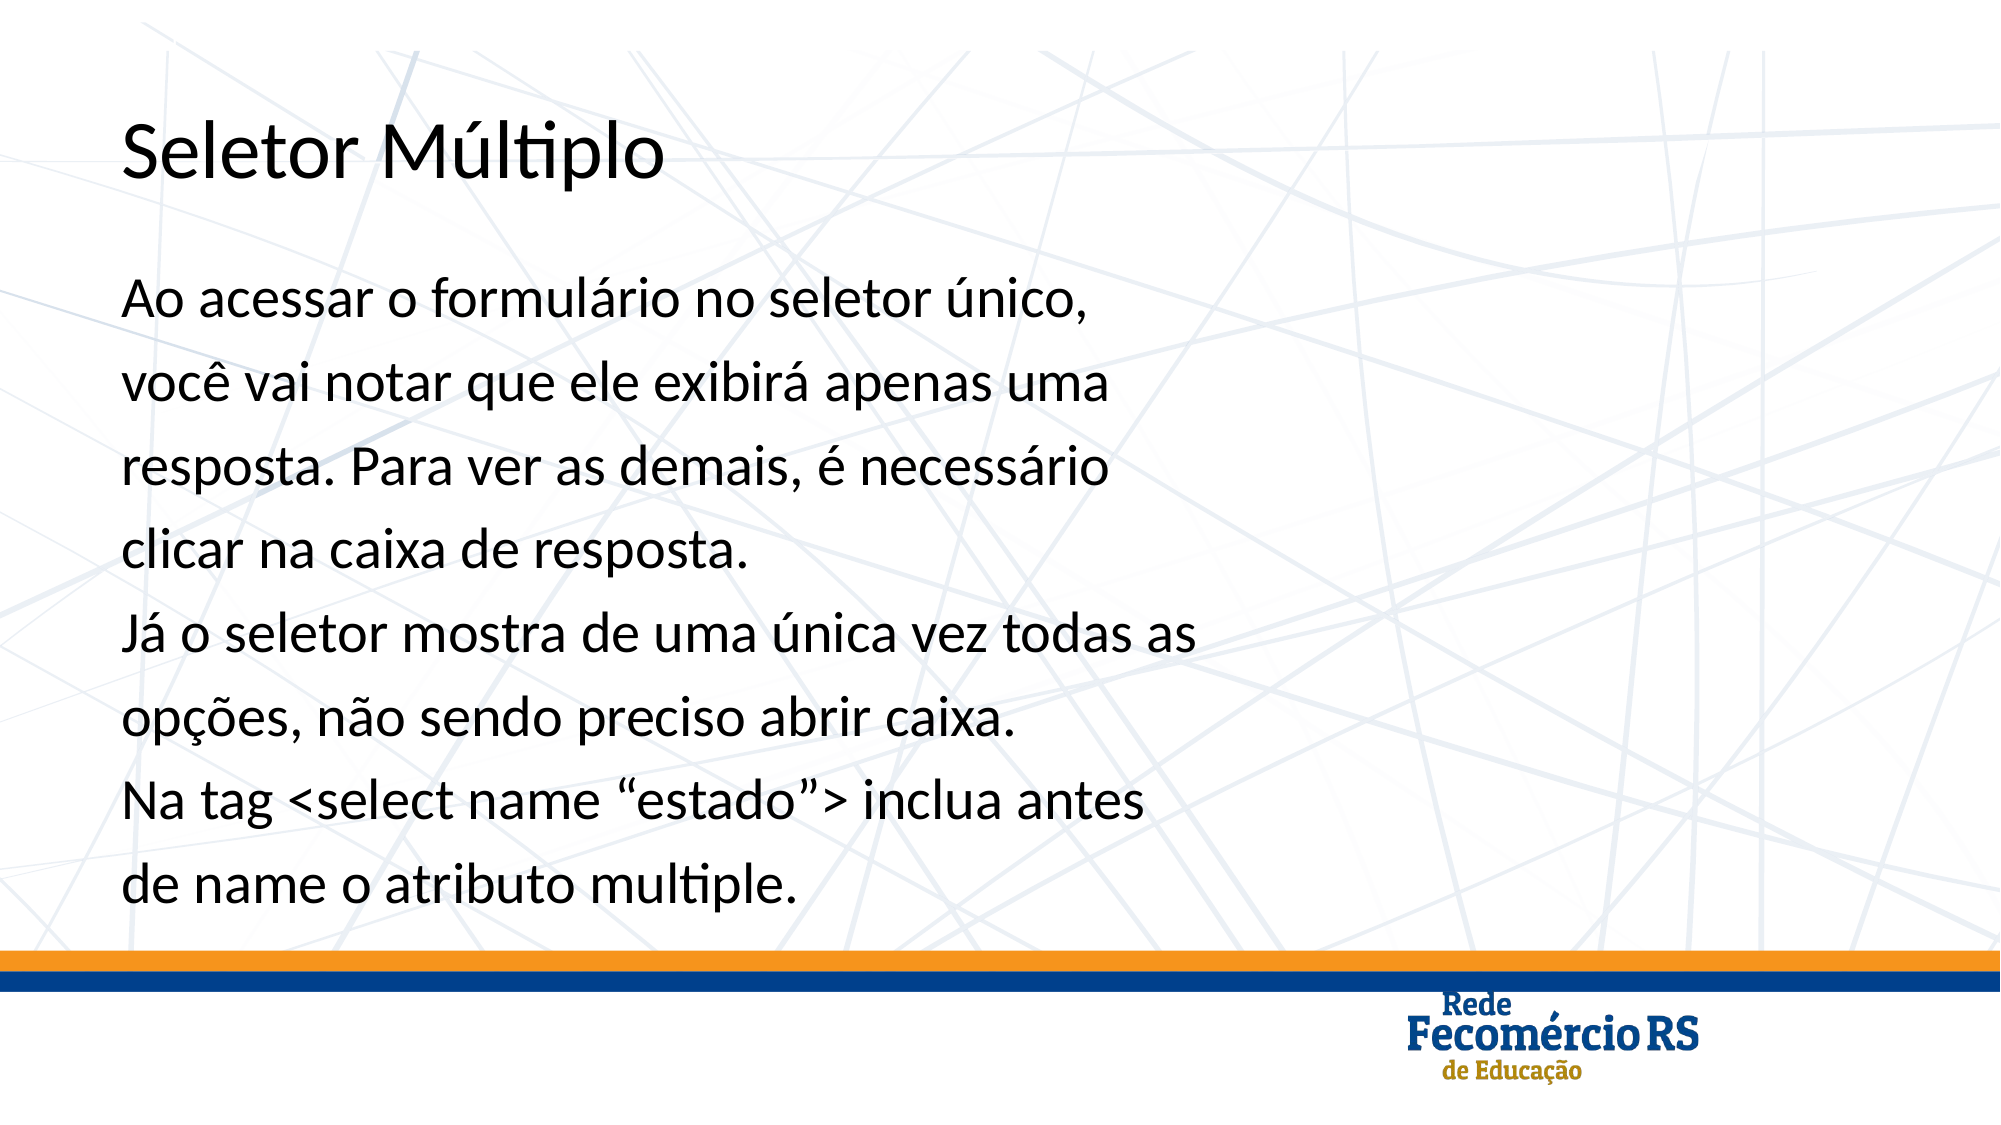

# Seletor Múltiplo
Ao acessar o formulário no seletor único,
você vai notar que ele exibirá apenas uma
resposta. Para ver as demais, é necessário
clicar na caixa de resposta.
Já o seletor mostra de uma única vez todas as
opções, não sendo preciso abrir caixa.
Na tag <select name “estado”> inclua antes
de name o atributo multiple.